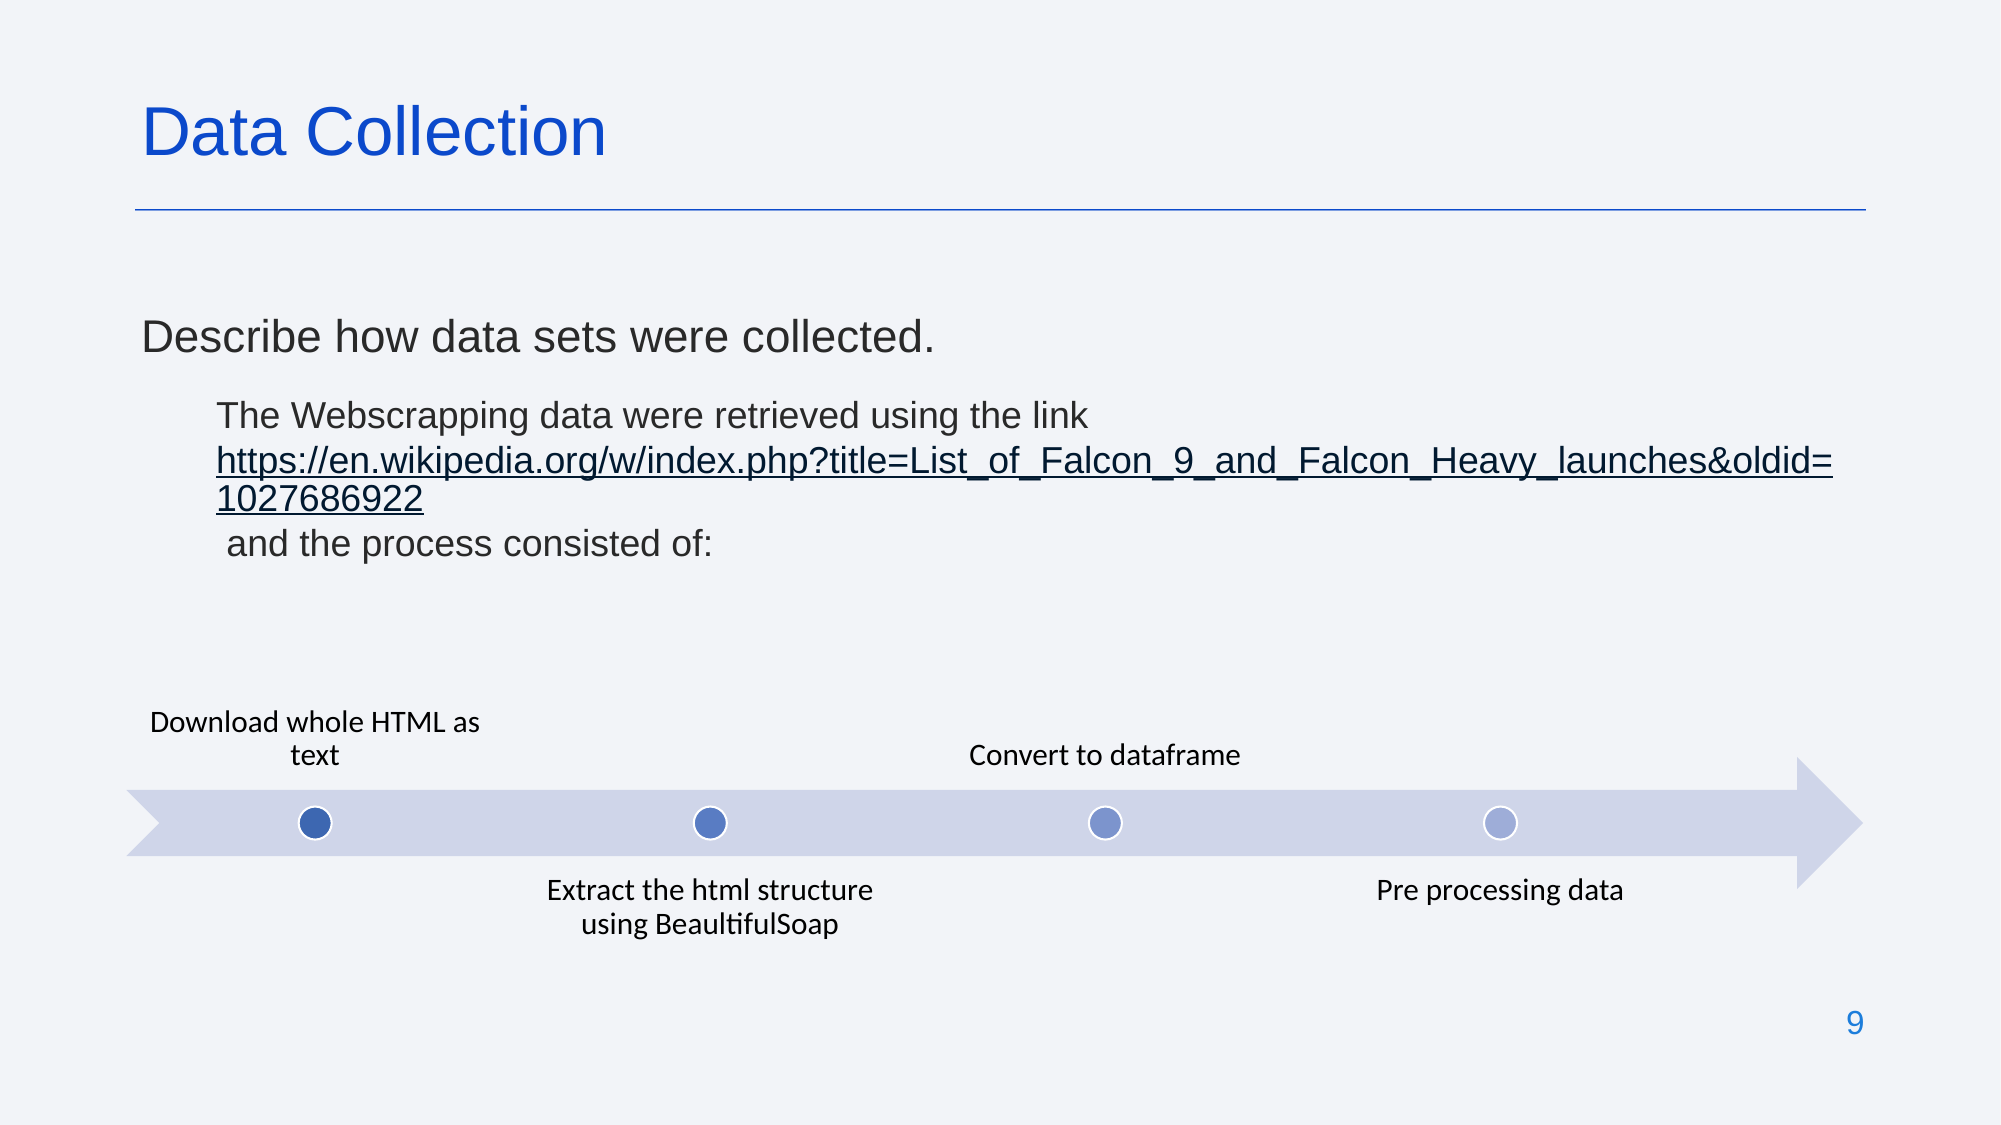

Data Collection
Describe how data sets were collected.
The Webscrapping data were retrieved using the link https://en.wikipedia.org/w/index.php?title=List_of_Falcon_9_and_Falcon_Heavy_launches&oldid=1027686922 and the process consisted of:

Download whole HTML as text
Extract the html structure using BeaultifulSoap
Convert to dataframe
Pre processing data
9